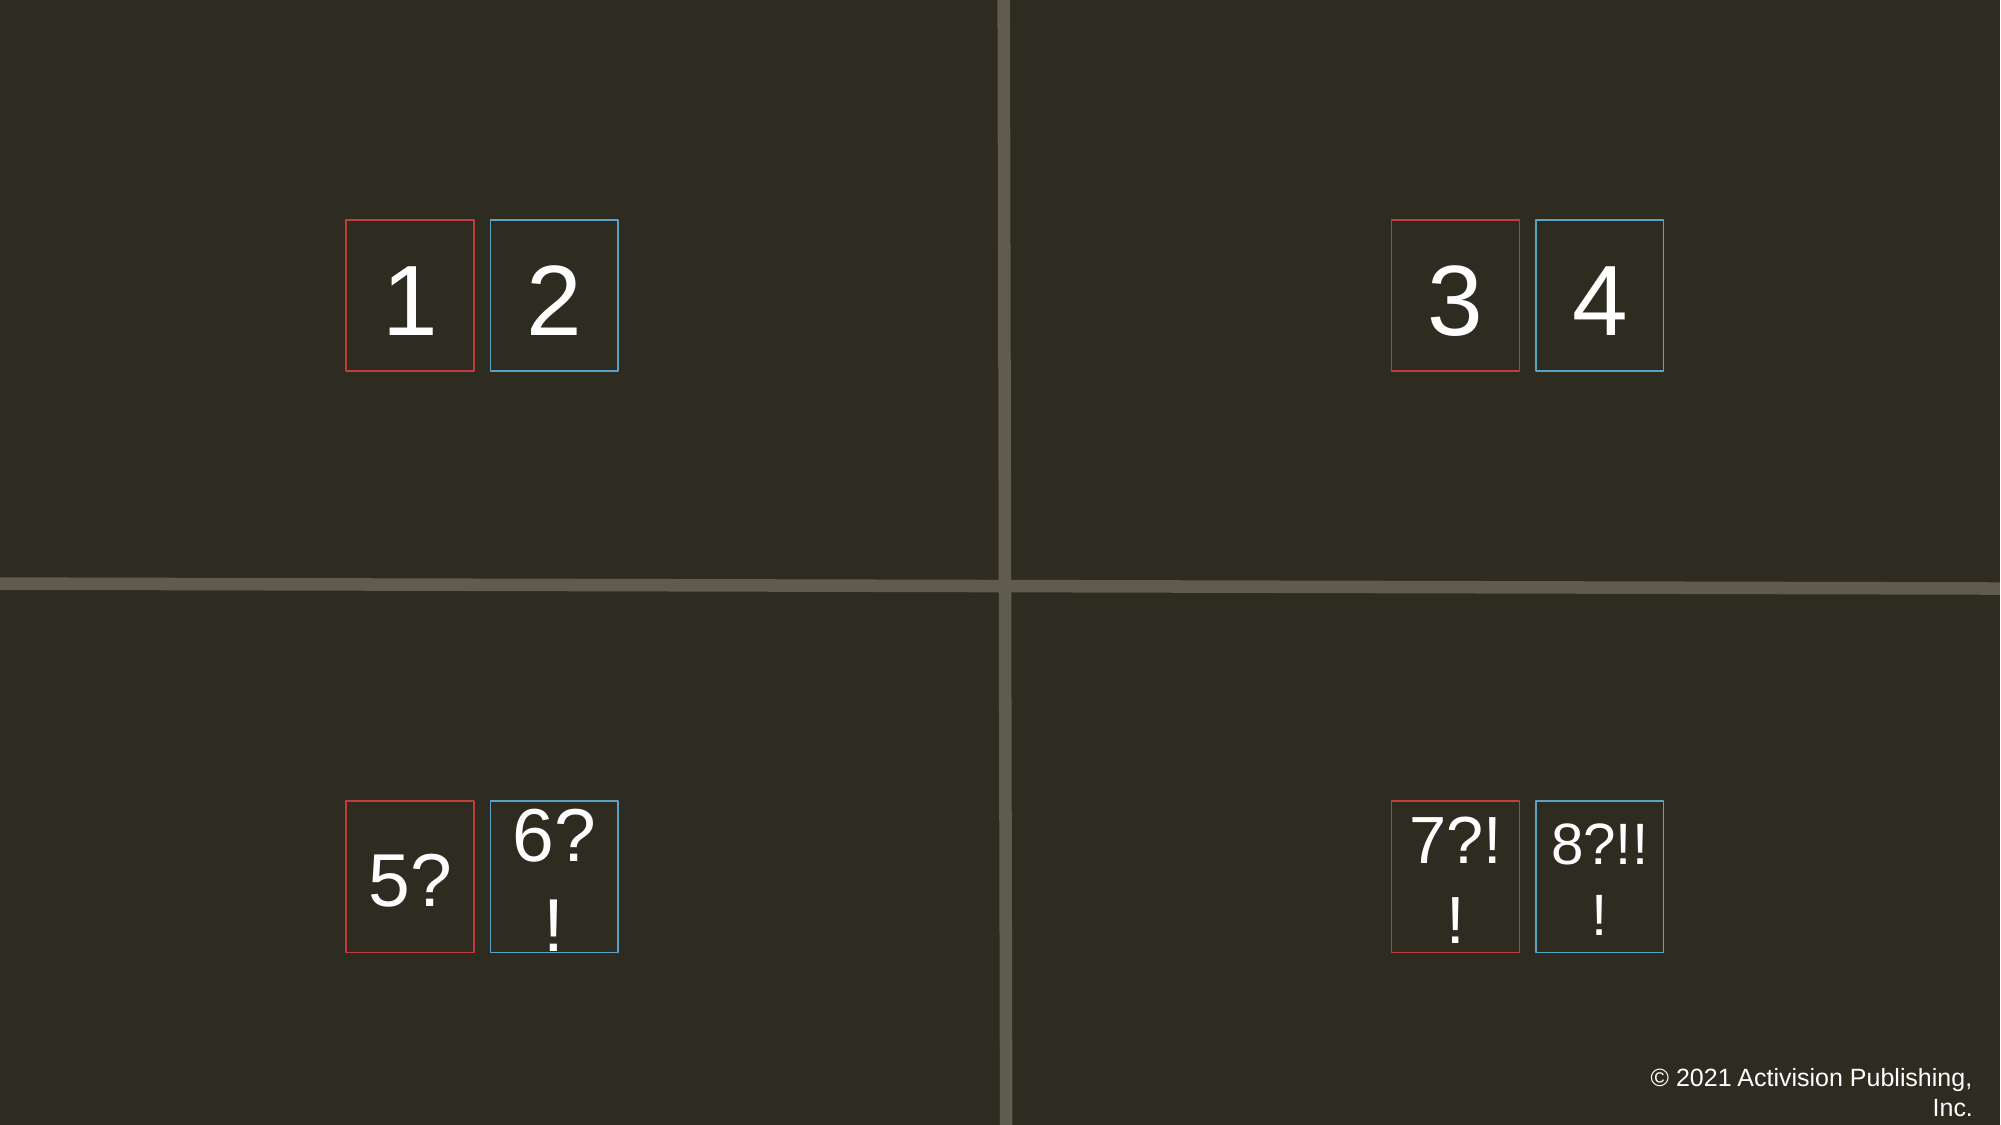

1
2
3
4
5?
6?!
7?!!
8?!!!
© 2021 Activision Publishing, Inc.